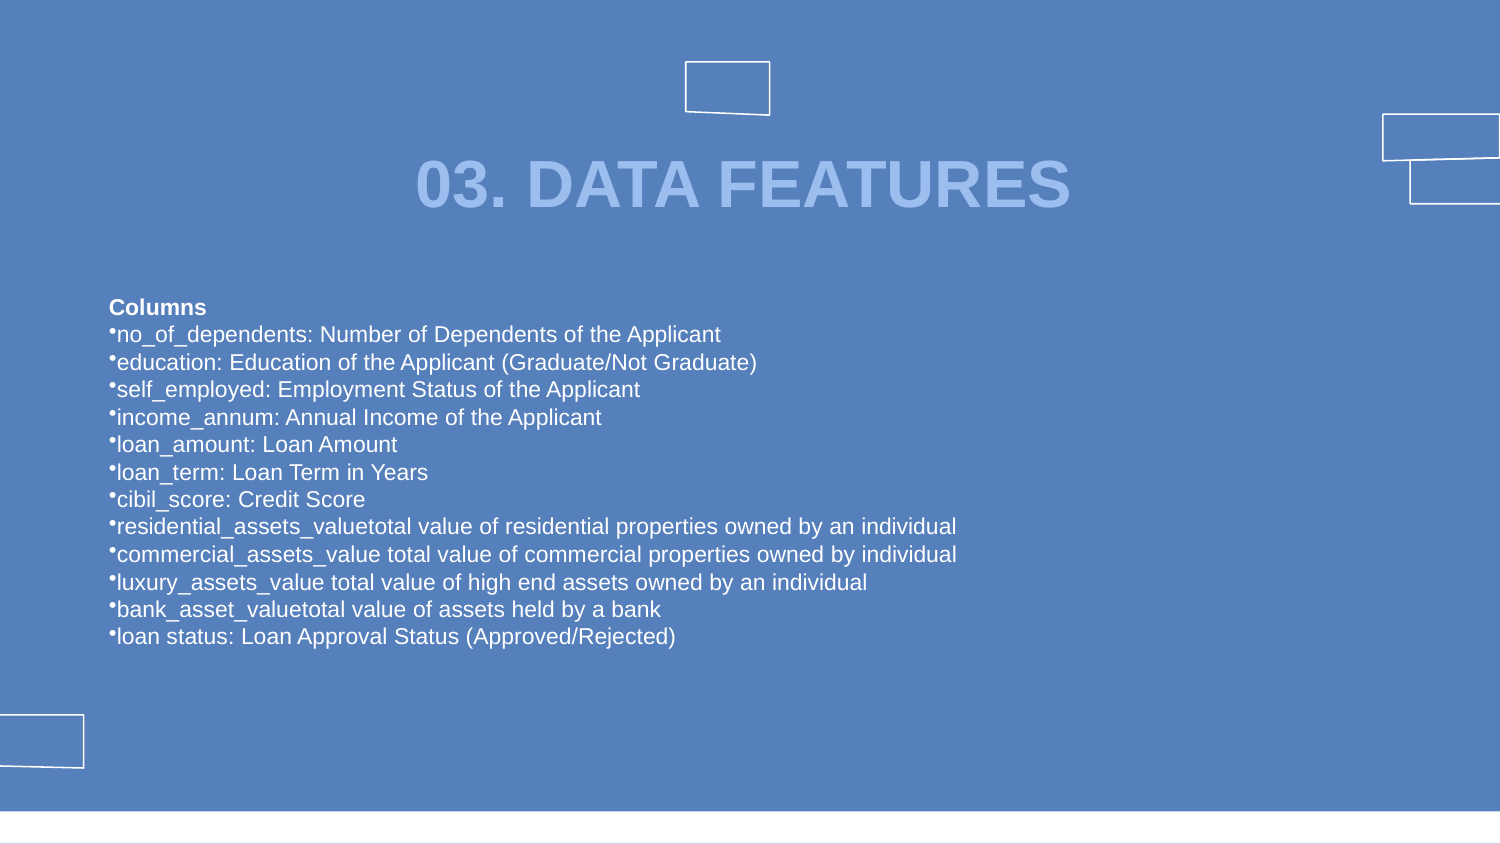

# 03. DATA FEATURES
Columns
no_of_dependents: Number of Dependents of the Applicant
education: Education of the Applicant (Graduate/Not Graduate)
self_employed: Employment Status of the Applicant
income_annum: Annual Income of the Applicant
loan_amount: Loan Amount
loan_term: Loan Term in Years
cibil_score: Credit Score
residential_assets_valuetotal value of residential properties owned by an individual
commercial_assets_value total value of commercial properties owned by individual
luxury_assets_value total value of high end assets owned by an individual
bank_asset_valuetotal value of assets held by a bank
loan status: Loan Approval Status (Approved/Rejected)